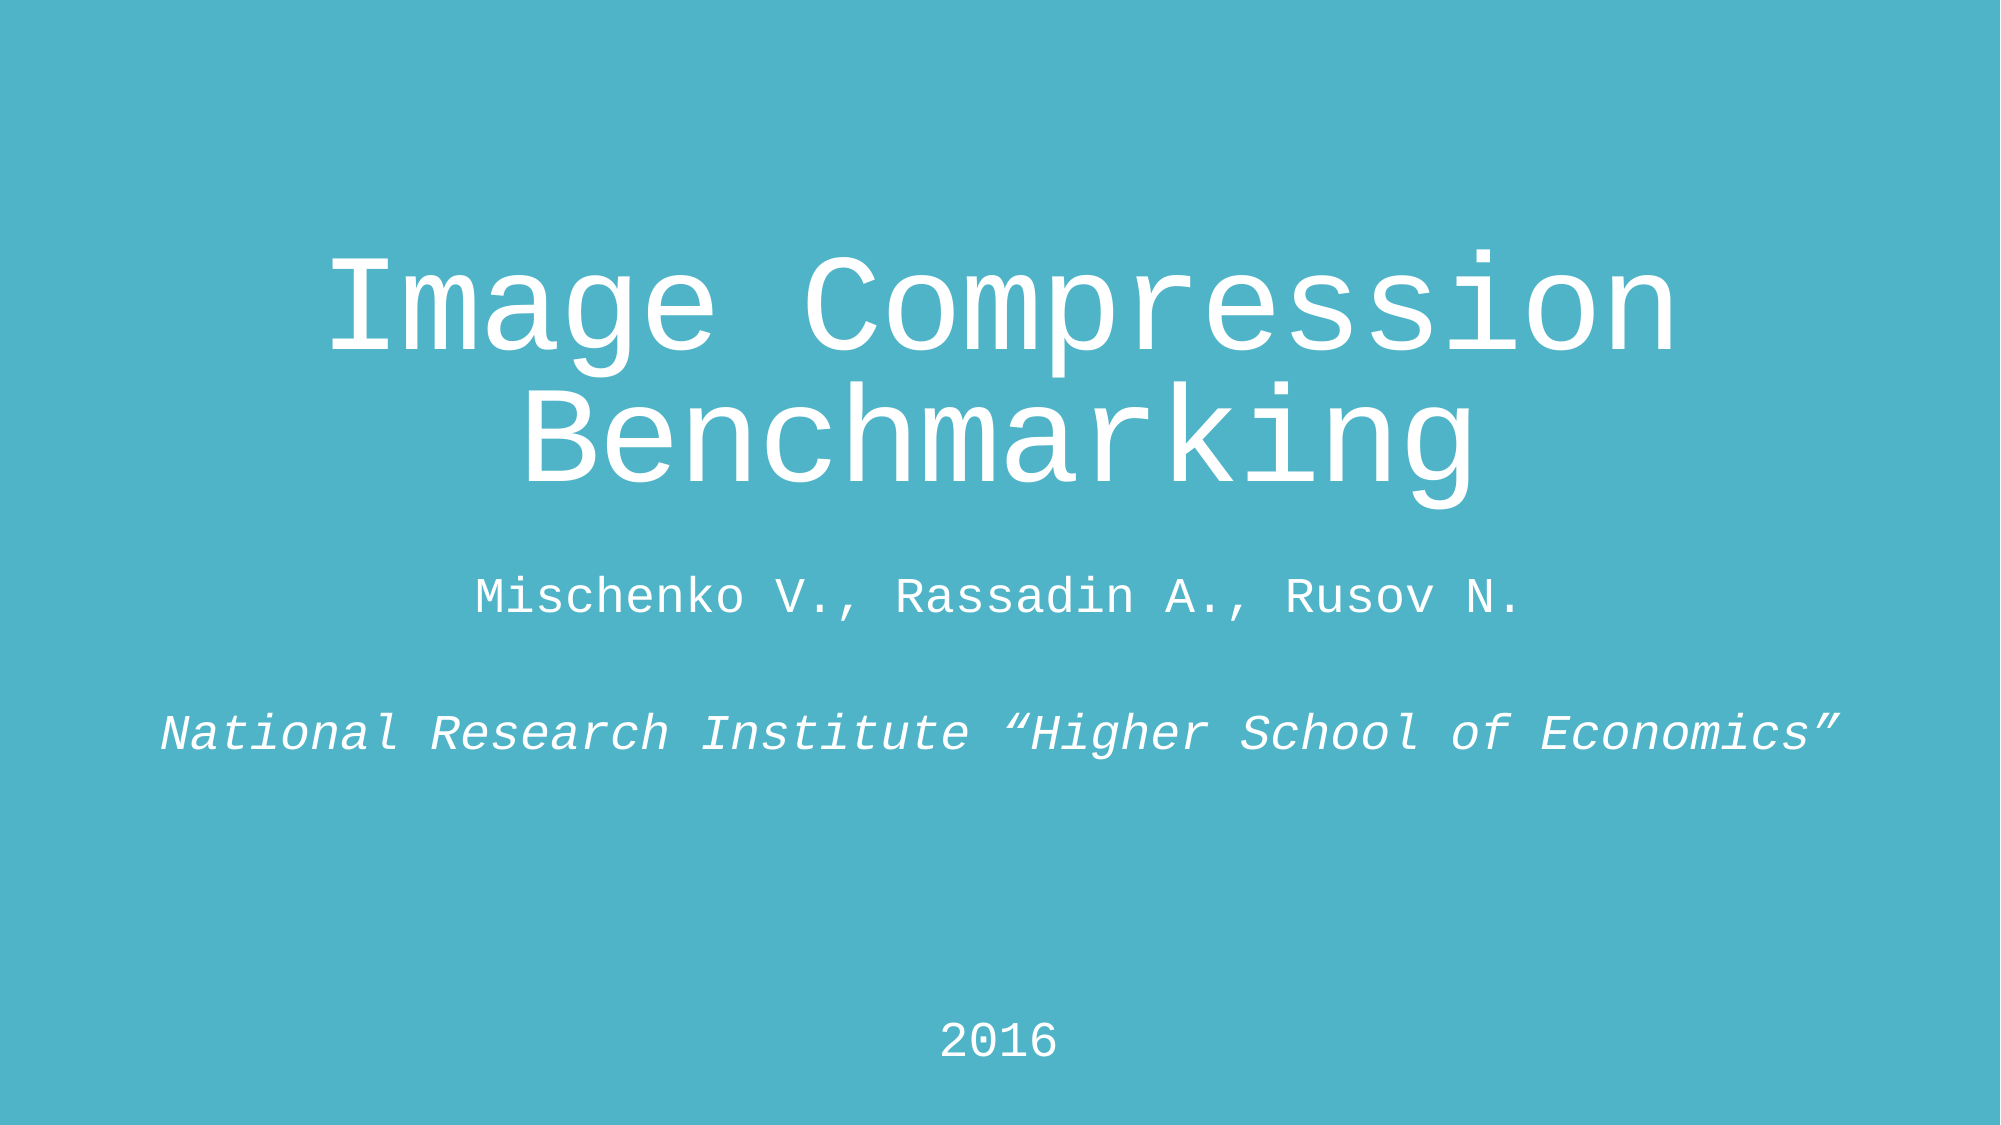

# Image Compression Benchmarking
Mischenko V., Rassadin A., Rusov N.
National Research Institute “Higher School of Economics”
2016